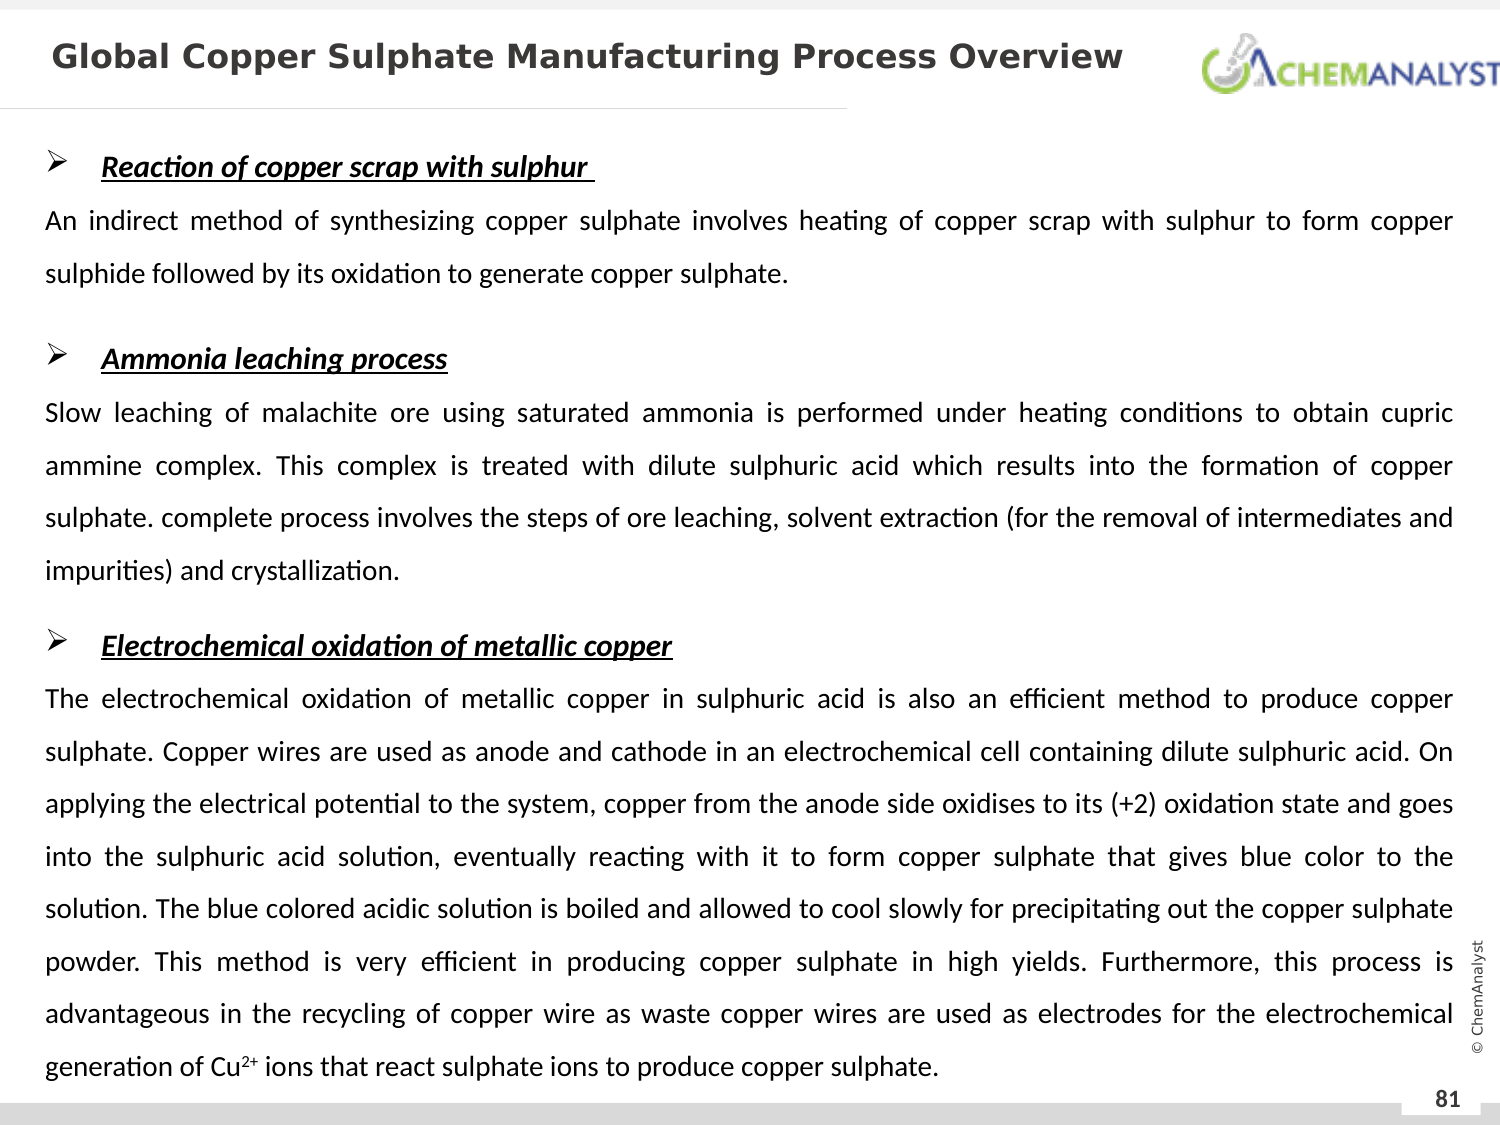

Global Copper Sulphate Manufacturing Process Overview
Reaction of copper scrap with sulphur
An indirect method of synthesizing copper sulphate involves heating of copper scrap with sulphur to form copper sulphide followed by its oxidation to generate copper sulphate.

Ammonia leaching process
Slow leaching of malachite ore using saturated ammonia is performed under heating conditions to obtain cupric ammine complex. This complex is treated with dilute sulphuric acid which results into the formation of copper sulphate. complete process involves the steps of ore leaching, solvent extraction (for the removal of intermediates and impurities) and crystallization.

Electrochemical oxidation of metallic copper
The electrochemical oxidation of metallic copper in sulphuric acid is also an efficient method to produce copper sulphate. Copper wires are used as anode and cathode in an electrochemical cell containing dilute sulphuric acid. On applying the electrical potential to the system, copper from the anode side oxidises to its (+2) oxidation state and goes into the sulphuric acid solution, eventually reacting with it to form copper sulphate that gives blue color to the solution. The blue colored acidic solution is boiled and allowed to cool slowly for precipitating out the copper sulphate powder. This method is very efficient in producing copper sulphate in high yields. Furthermore, this process is advantageous in the recycling of copper wire as waste copper wires are used as electrodes for the electrochemical generation of Cu2+ ions that react sulphate ions to produce copper sulphate.